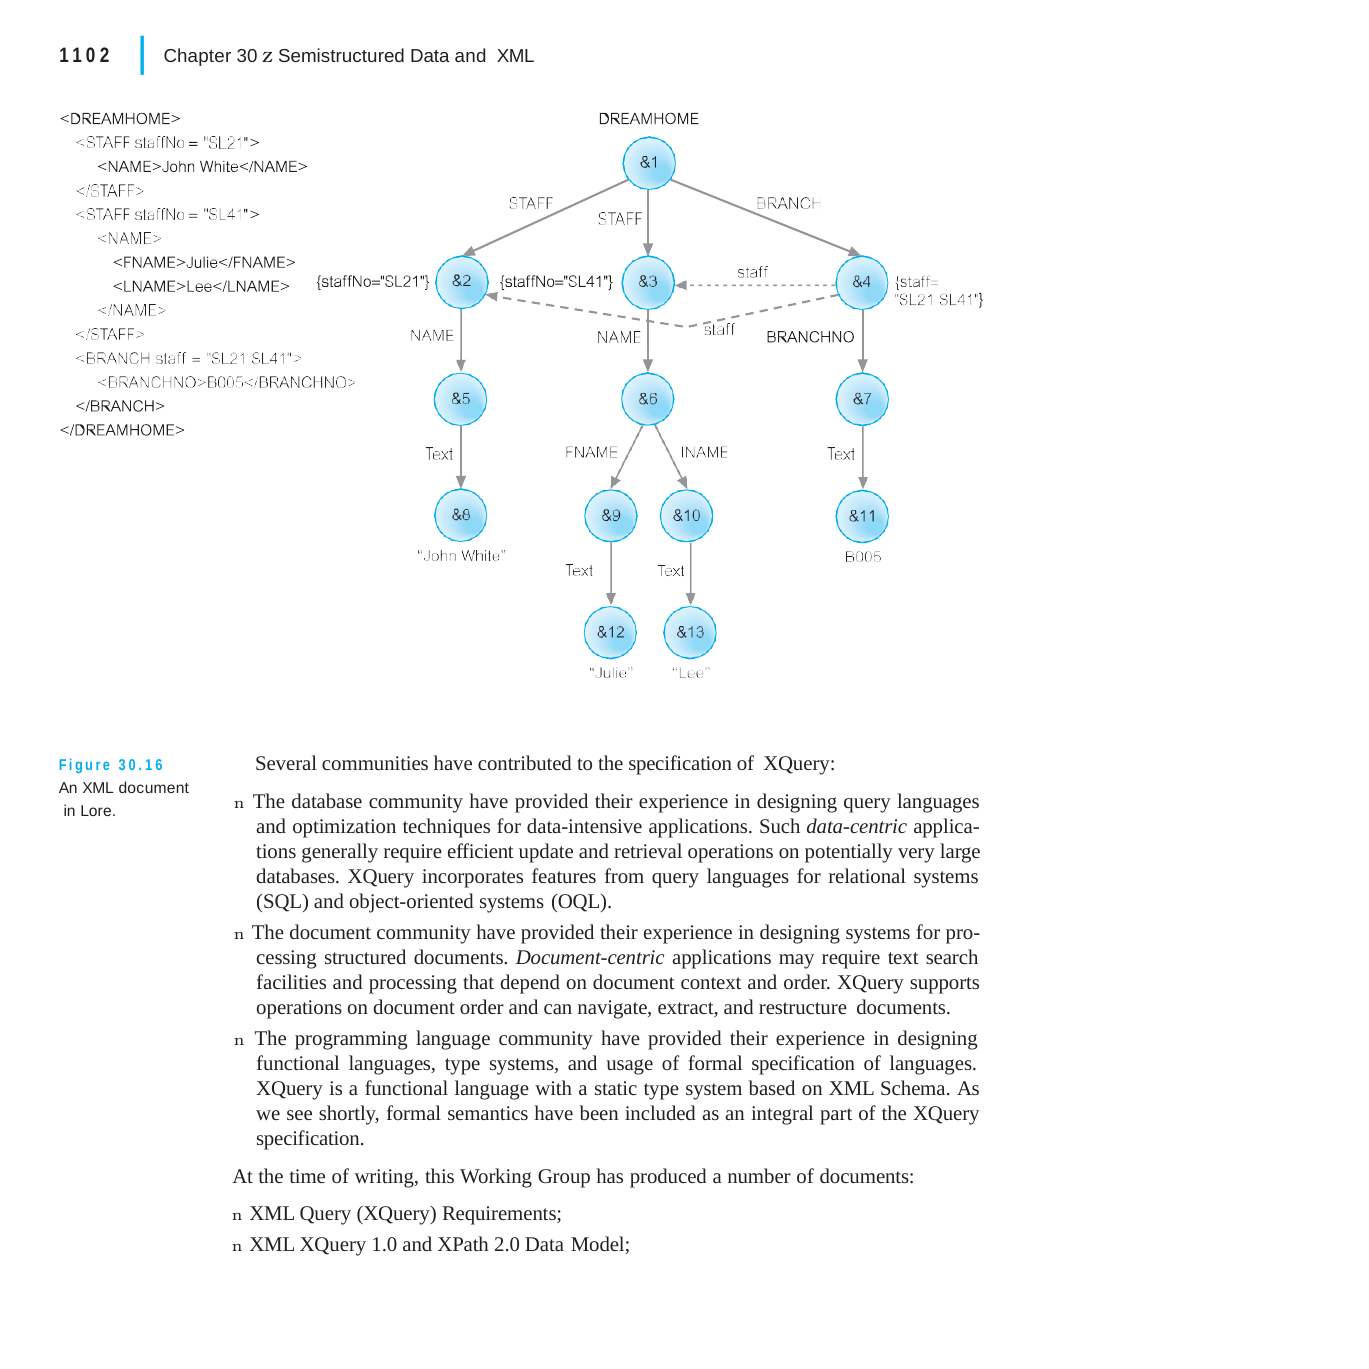

|
1102
Chapter 30 z Semistructured Data and XML

Several communities have contributed to the specification of XQuery:
n The database community have provided their experience in designing query languages  and optimization techniques for data-intensive applications. Such data-centric applica-  tions generally require efficient update and retrieval operations on potentially very large  databases. XQuery incorporates features from query languages for relational systems  (SQL) and object-oriented systems (OQL).
n The document community have provided their experience in designing systems for pro-  cessing structured documents. Document-centric applications may require text search  facilities and processing that depend on document context and order. XQuery supports  operations on document order and can navigate, extract, and restructure documents.
n The programming language community have provided their experience in designing  functional languages, type systems, and usage of formal specification of languages.  XQuery is a functional language with a static type system based on XML Schema. As  we see shortly, formal semantics have been included as an integral part of the XQuery  specification.
At the time of writing, this Working Group has produced a number of documents:
n XML Query (XQuery) Requirements;
n XML XQuery 1.0 and XPath 2.0 Data Model;
Figure 30.16  An XML document  in Lore.